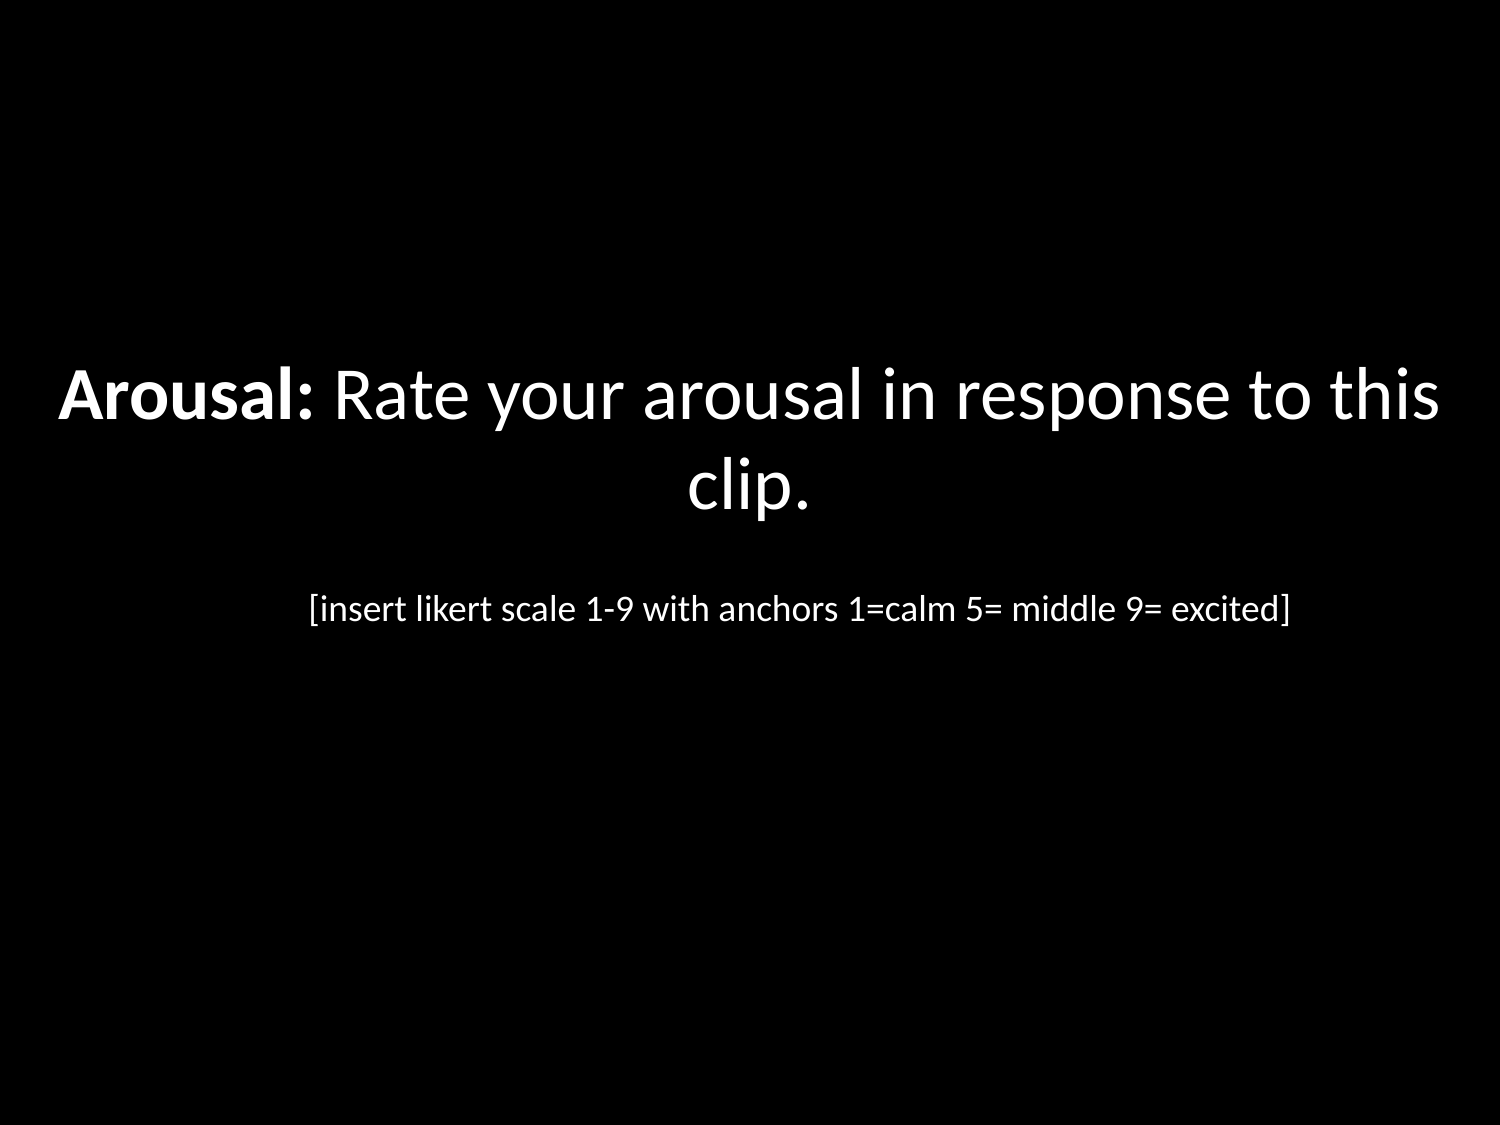

Arousal: Rate your arousal in response to this clip.

[insert likert scale 1-9 with anchors 1=calm 5= middle 9= excited]